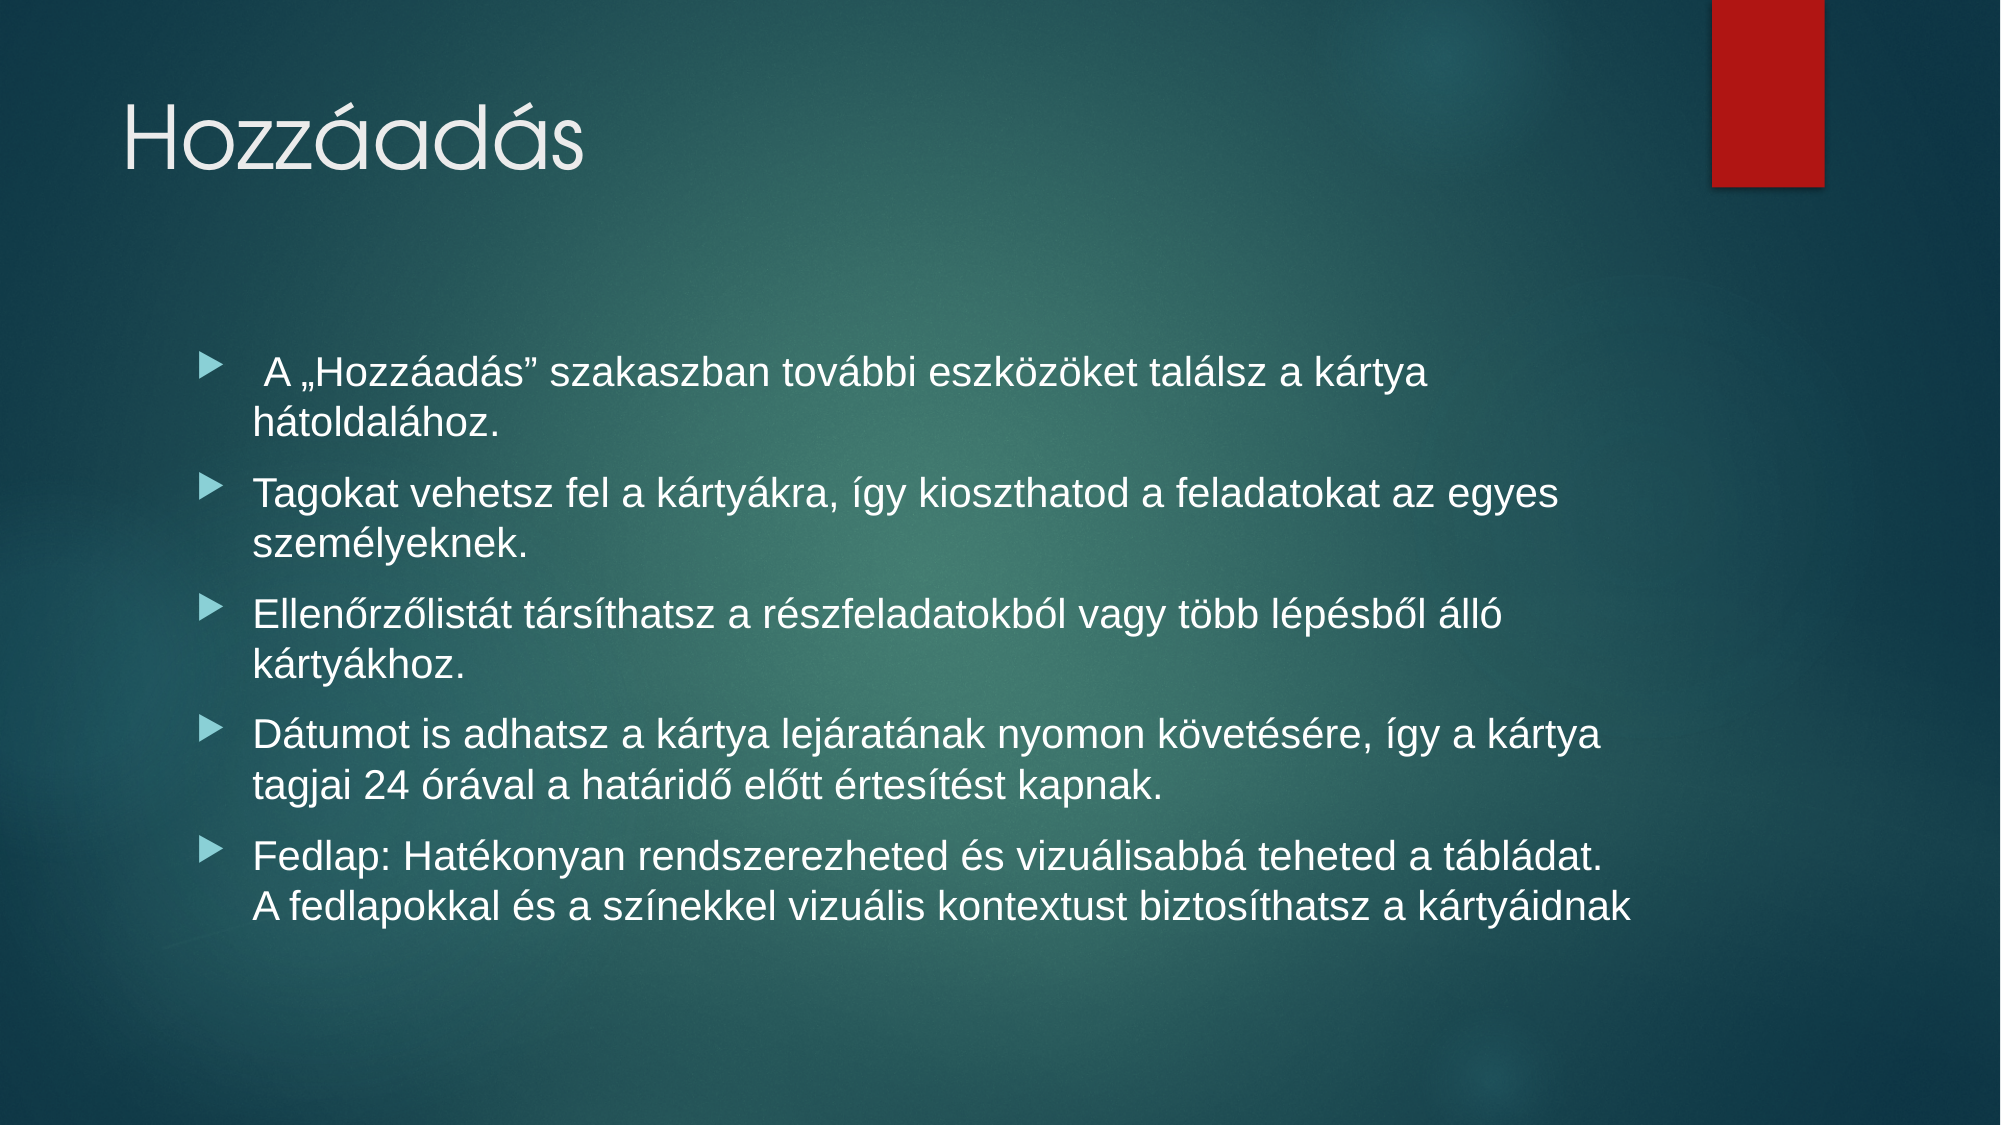

# Hozzáadás
 A „Hozzáadás” szakaszban további eszközöket találsz a kártya hátoldalához.
Tagokat vehetsz fel a kártyákra, így kioszthatod a feladatokat az egyes személyeknek.
Ellenőrzőlistát társíthatsz a részfeladatokból vagy több lépésből álló kártyákhoz.
Dátumot is adhatsz a kártya lejáratának nyomon követésére, így a kártya tagjai 24 órával a határidő előtt értesítést kapnak.
Fedlap: Hatékonyan rendszerezheted és vizuálisabbá teheted a tábládat. A fedlapokkal és a színekkel vizuális kontextust biztosíthatsz a kártyáidnak